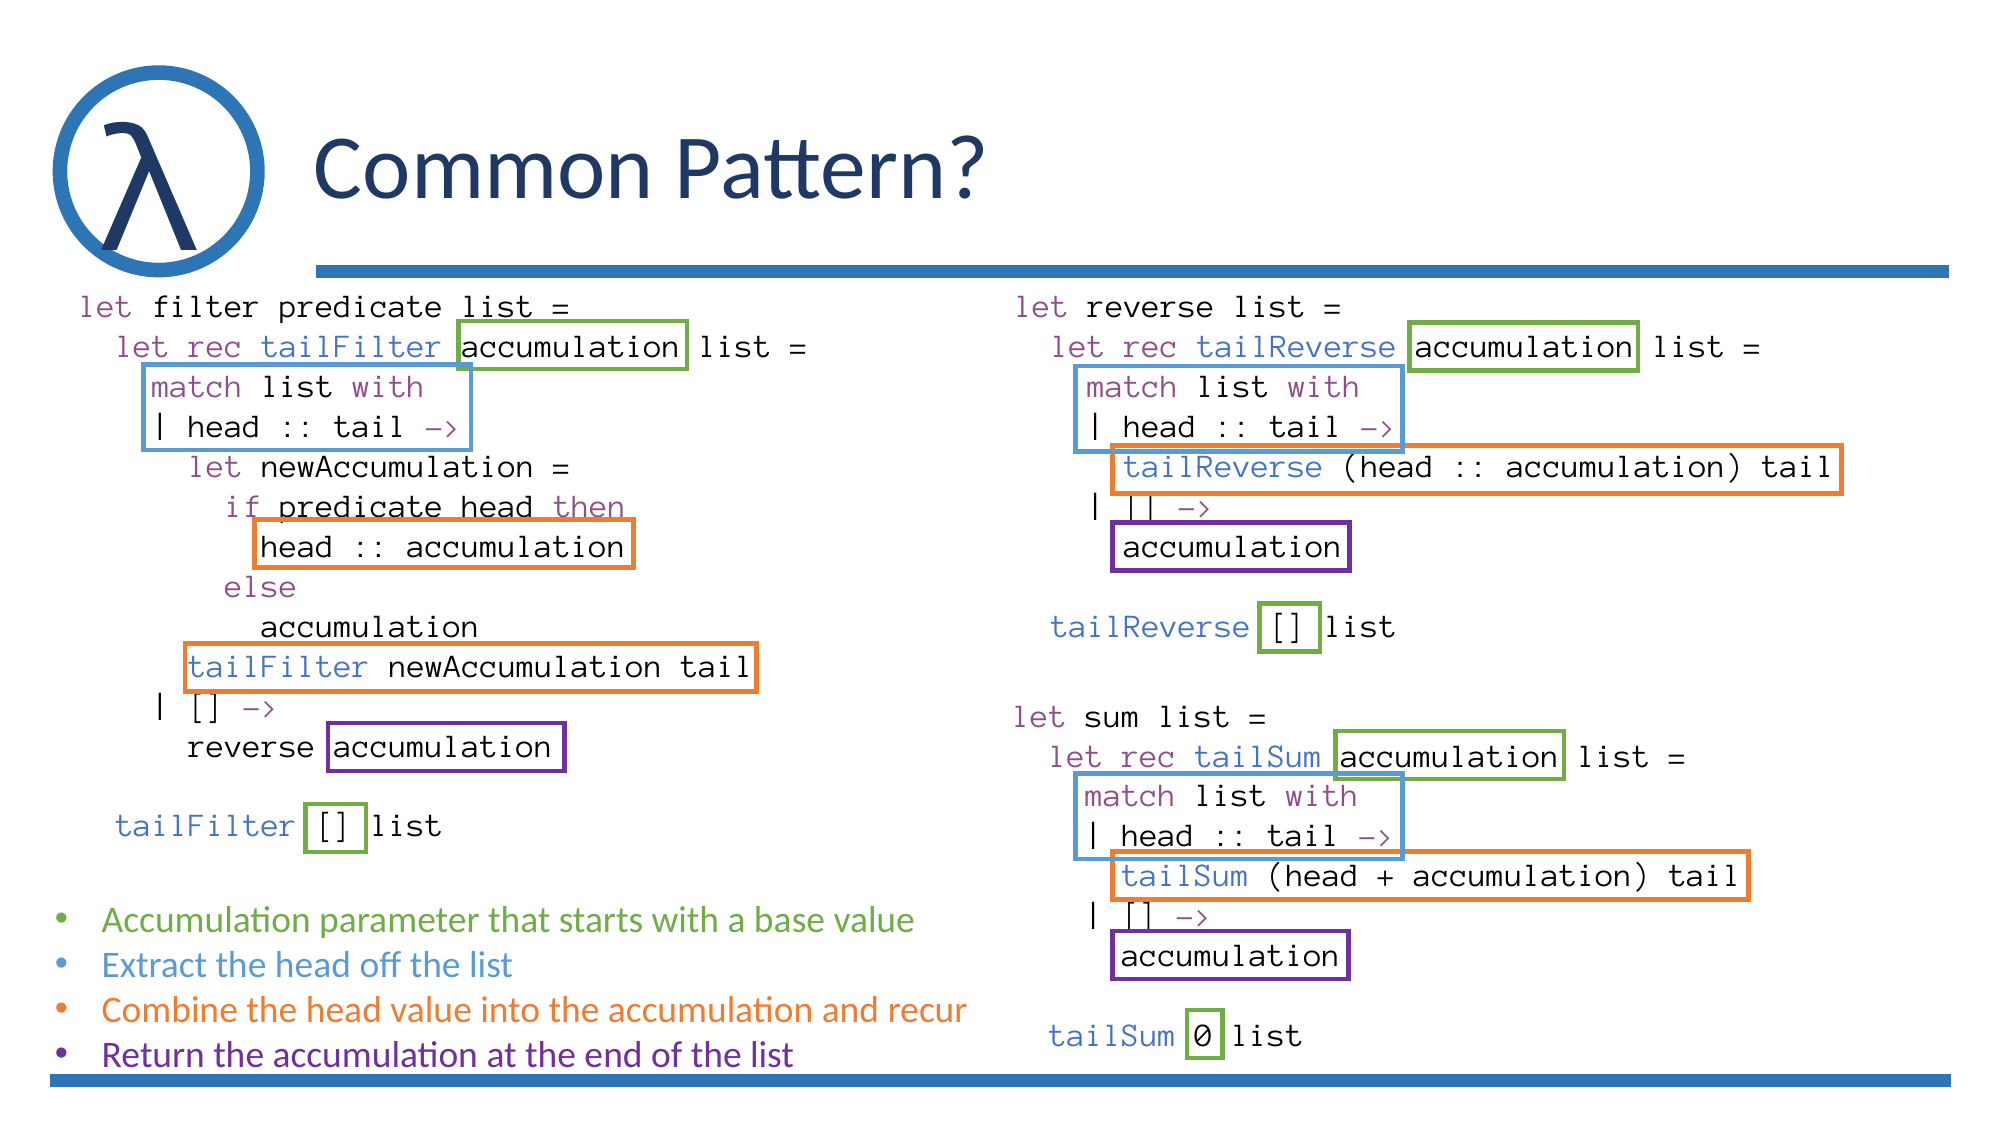

# Common Pattern?
let filter predicate list =
  let rec tailFilter accumulation list =
    match list with
    | head :: tail ->
      let newAccumulation =
        if predicate head then
          head :: accumulation
        else
          accumulation
      tailFilter newAccumulation tail
    | [] ->
      reverse accumulation

  tailFilter [] list
let reverse list =
  let rec tailReverse accumulation list =
    match list with
    | head :: tail ->
      tailReverse (head :: accumulation) tail
    | [] ->
      accumulation

  tailReverse [] list

let sum list =
  let rec tailSum accumulation list =
    match list with
    | head :: tail ->
      tailSum (head + accumulation) tail
    | [] ->
      accumulation

  tailSum 0 list

Accumulation parameter that starts with a base value
Extract the head off the list
Combine the head value into the accumulation and recur
Return the accumulation at the end of the list